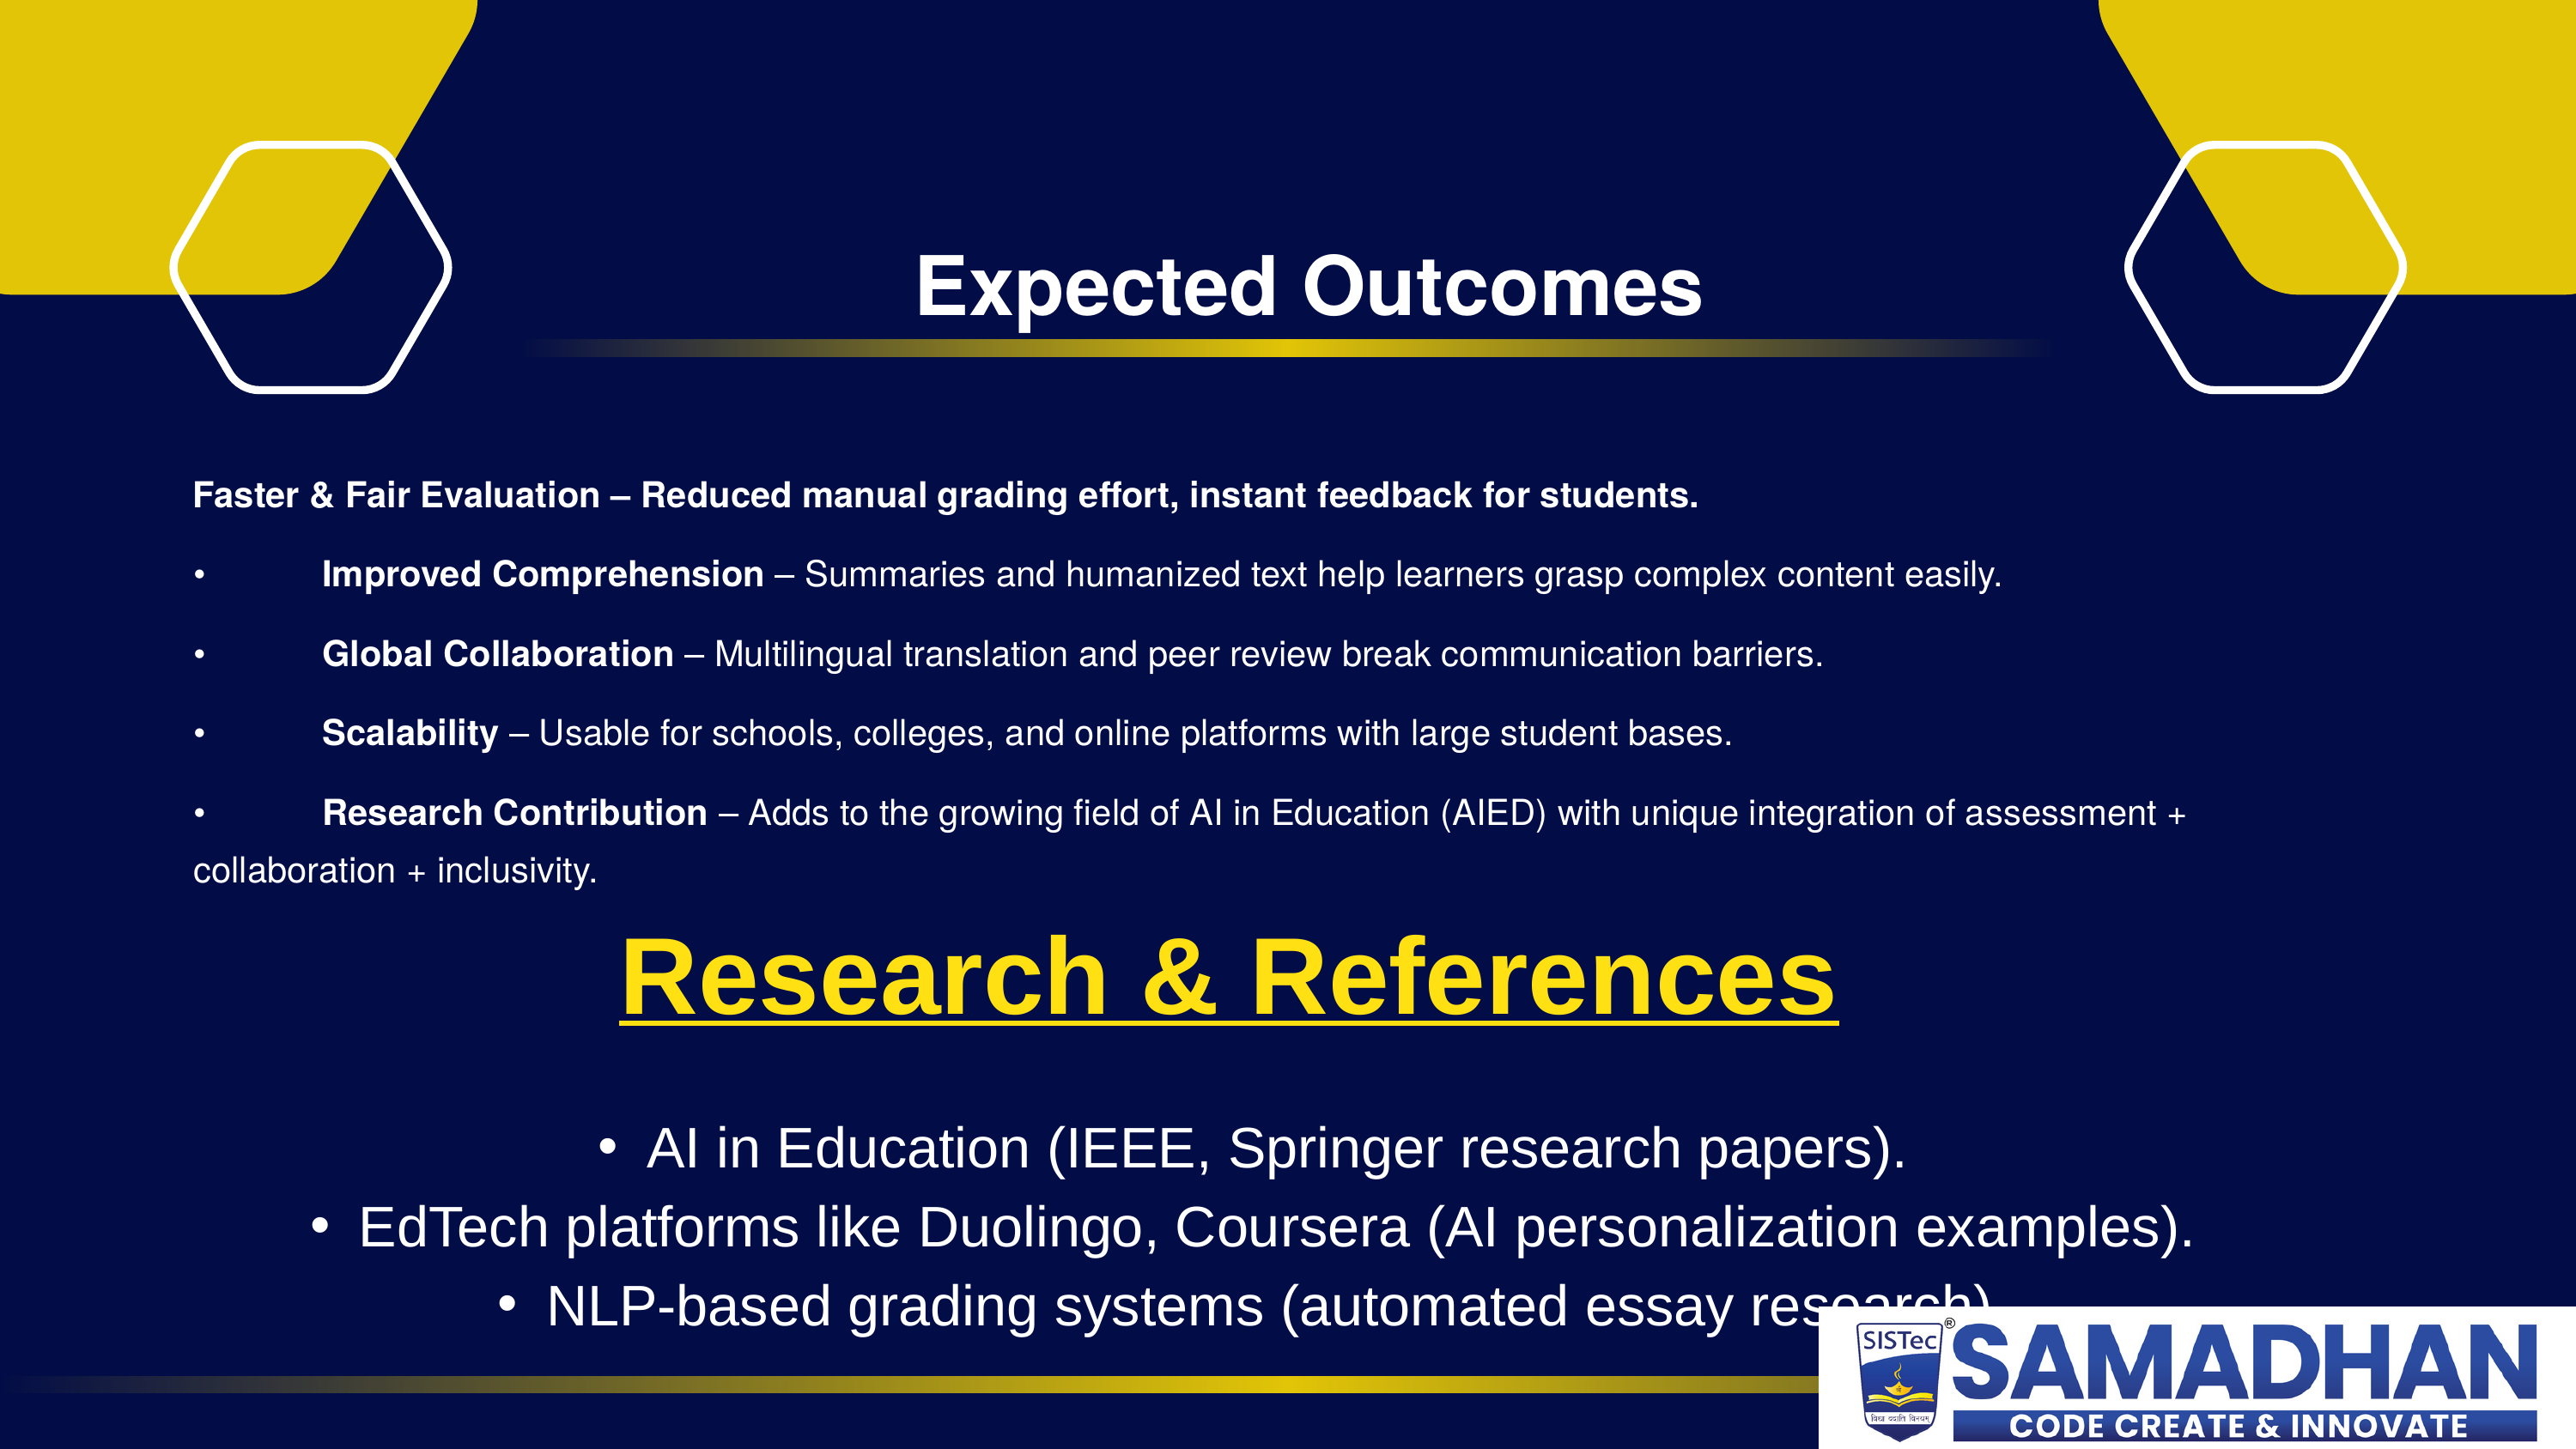

Expected Outcomes
   Faster & Fair Evaluation – Reduced manual grading effort, instant feedback for students.
	•	Improved Comprehension – Summaries and humanized text help learners grasp complex content easily.
	•	Global Collaboration – Multilingual translation and peer review break communication barriers.
	•	Scalability – Usable for schools, colleges, and online platforms with large student bases.
	•	Research Contribution – Adds to the growing field of AI in Education (AIED) with unique integration of assessment + collaboration + inclusivity.
Research & References
AI in Education (IEEE, Springer research papers).
EdTech platforms like Duolingo, Coursera (AI personalization examples).
NLP-based grading systems (automated essay research).